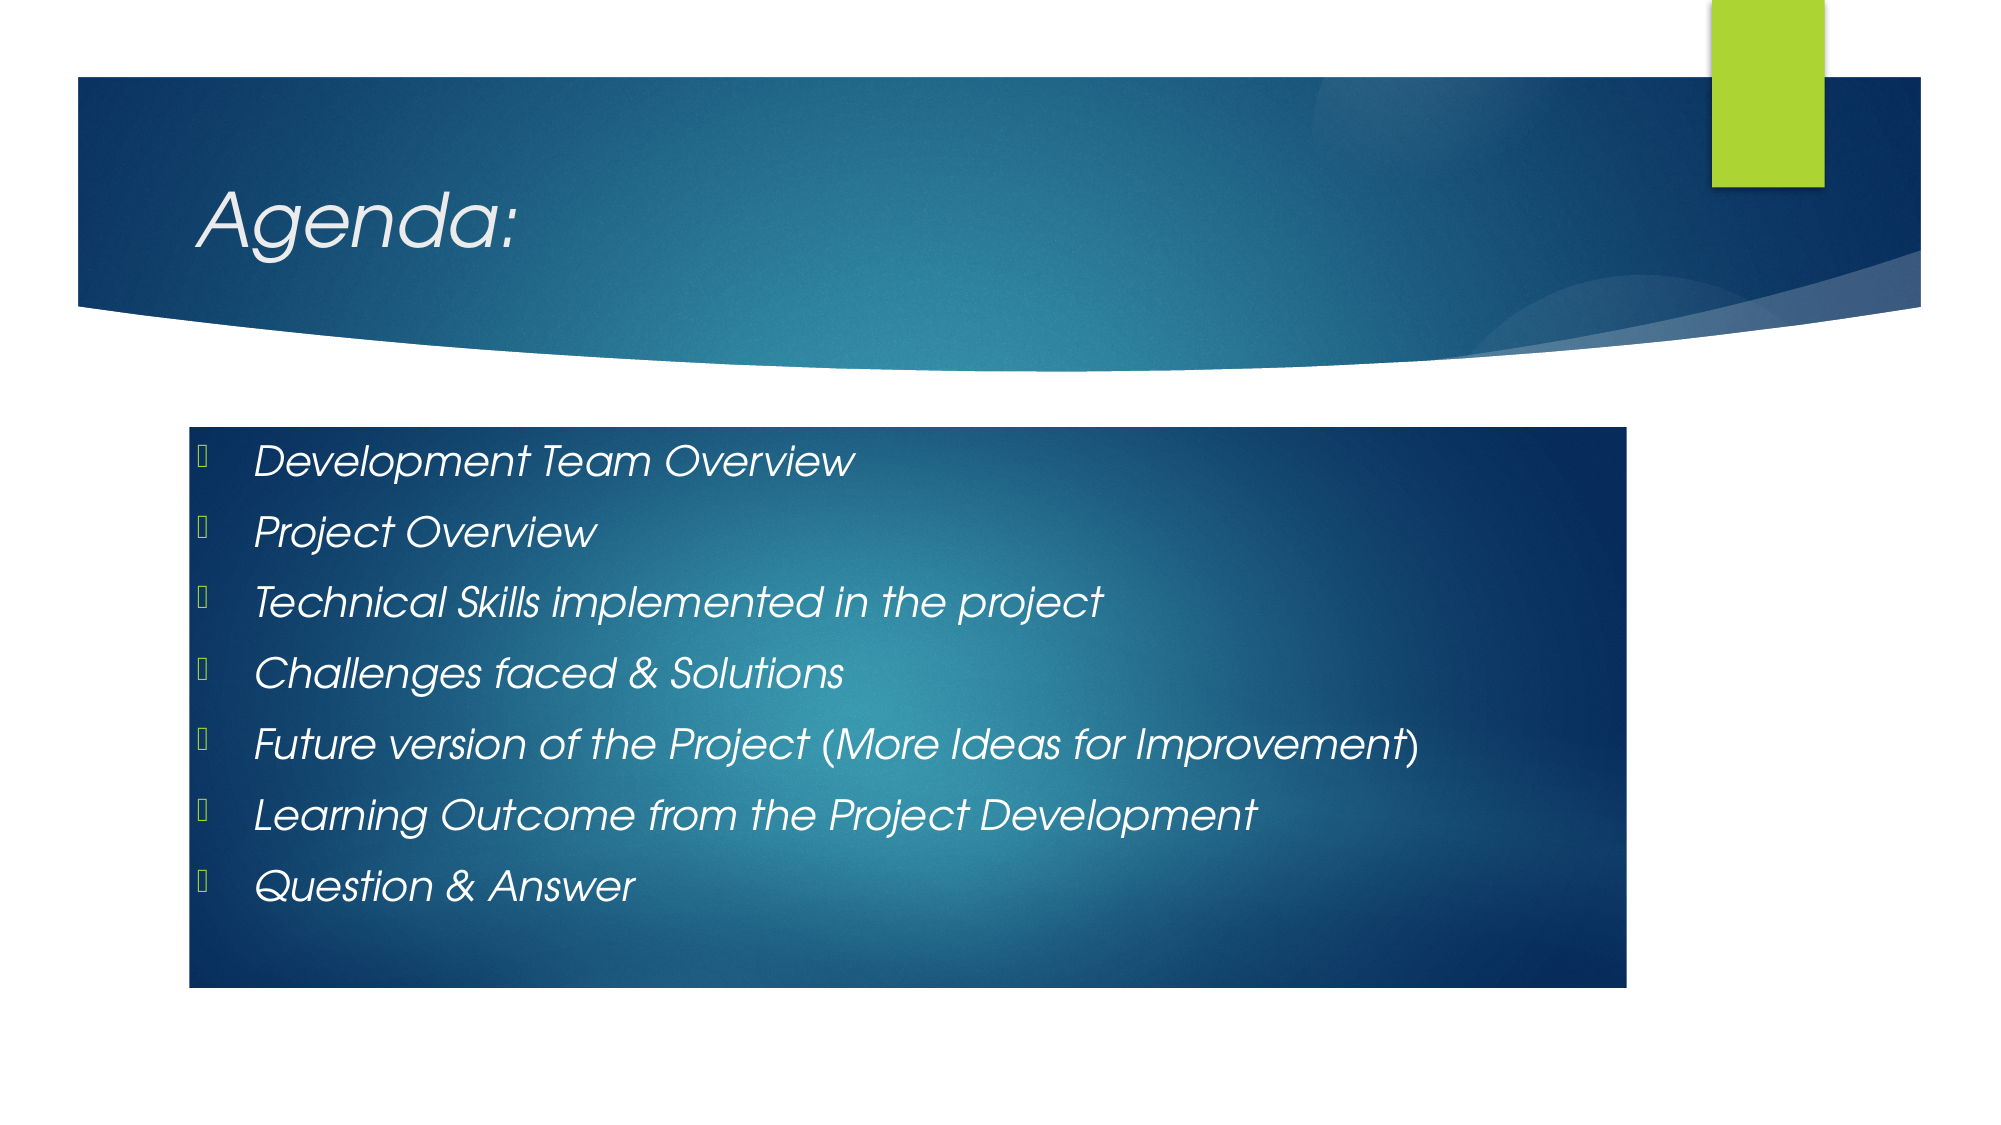

# Agenda:
Development Team Overview
Project Overview
Technical Skills implemented in the project
Challenges faced & Solutions
Future version of the Project (More Ideas for Improvement)
Learning Outcome from the Project Development
Question & Answer